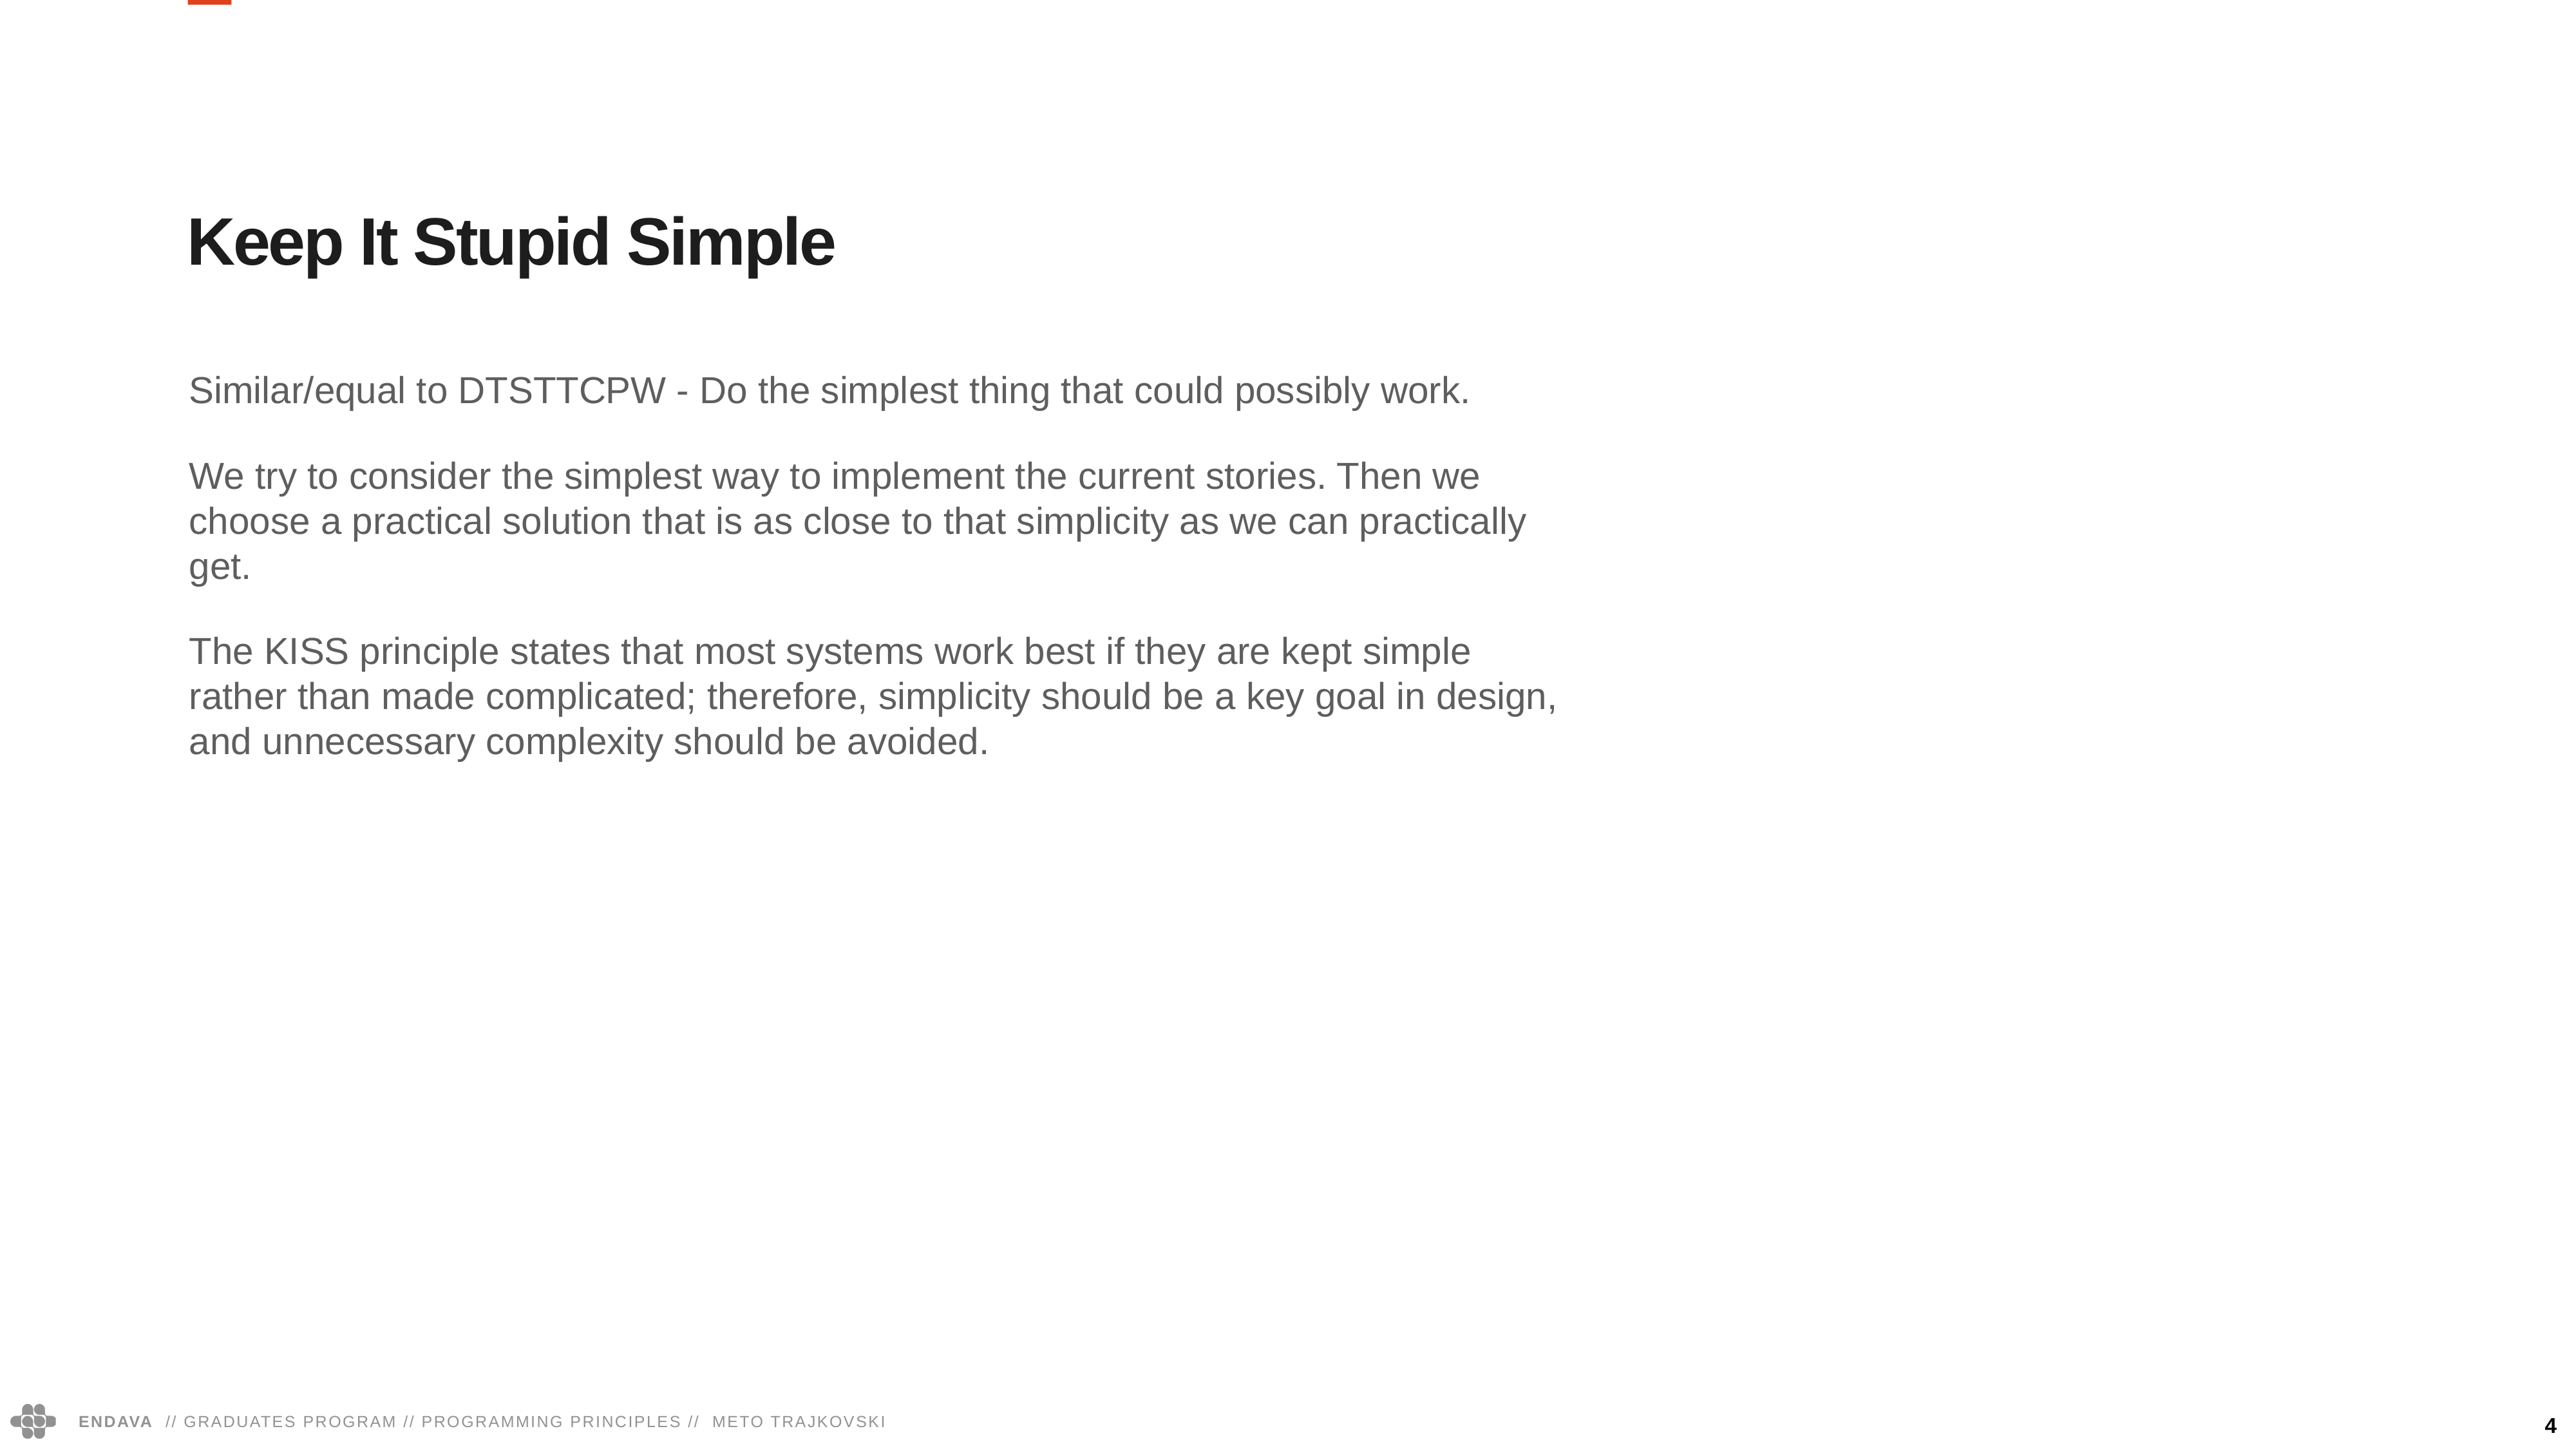

Keep It Stupid Simple
Similar/equal to DTSTTCPW - Do the simplest thing that could possibly work.
We try to consider the simplest way to implement the current stories. Then we choose a practical solution that is as close to that simplicity as we can practically get.
The KISS principle states that most systems work best if they are kept simple rather than made complicated; therefore, simplicity should be a key goal in design, and unnecessary complexity should be avoided.
4